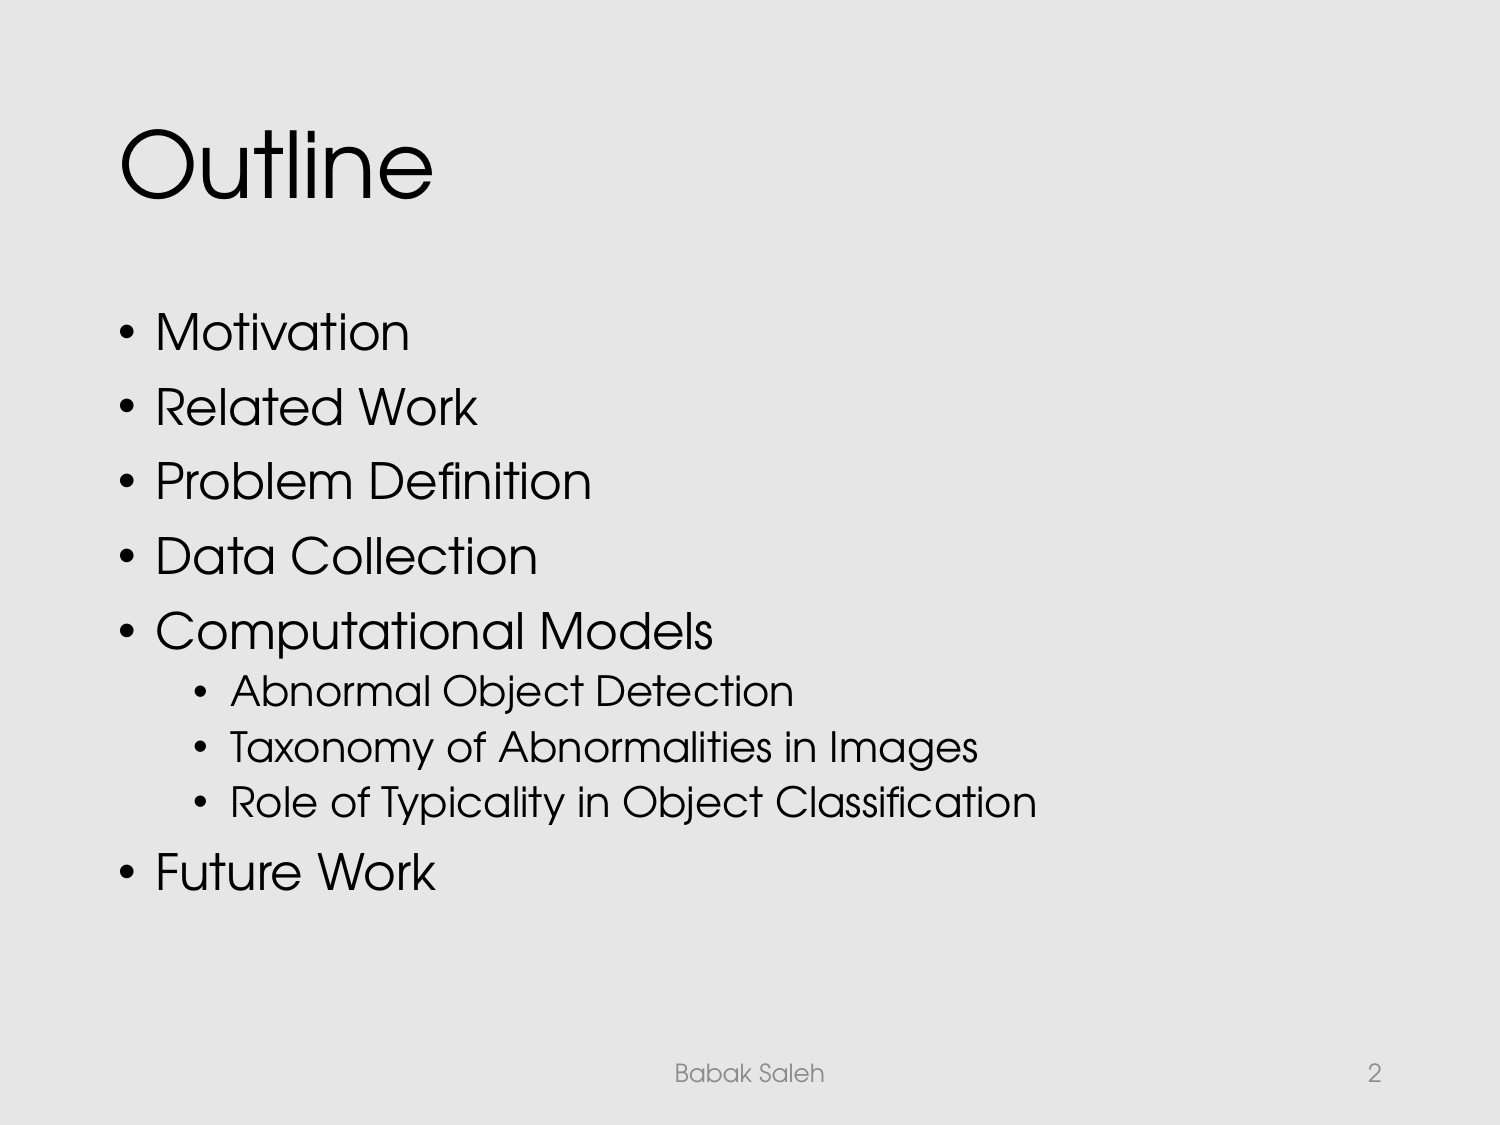

# Outline
Motivation
Related Work
Problem Definition
Data Collection
Computational Models
Abnormal Object Detection
Taxonomy of Abnormalities in Images
Role of Typicality in Object Classification
Future Work
Babak Saleh
2